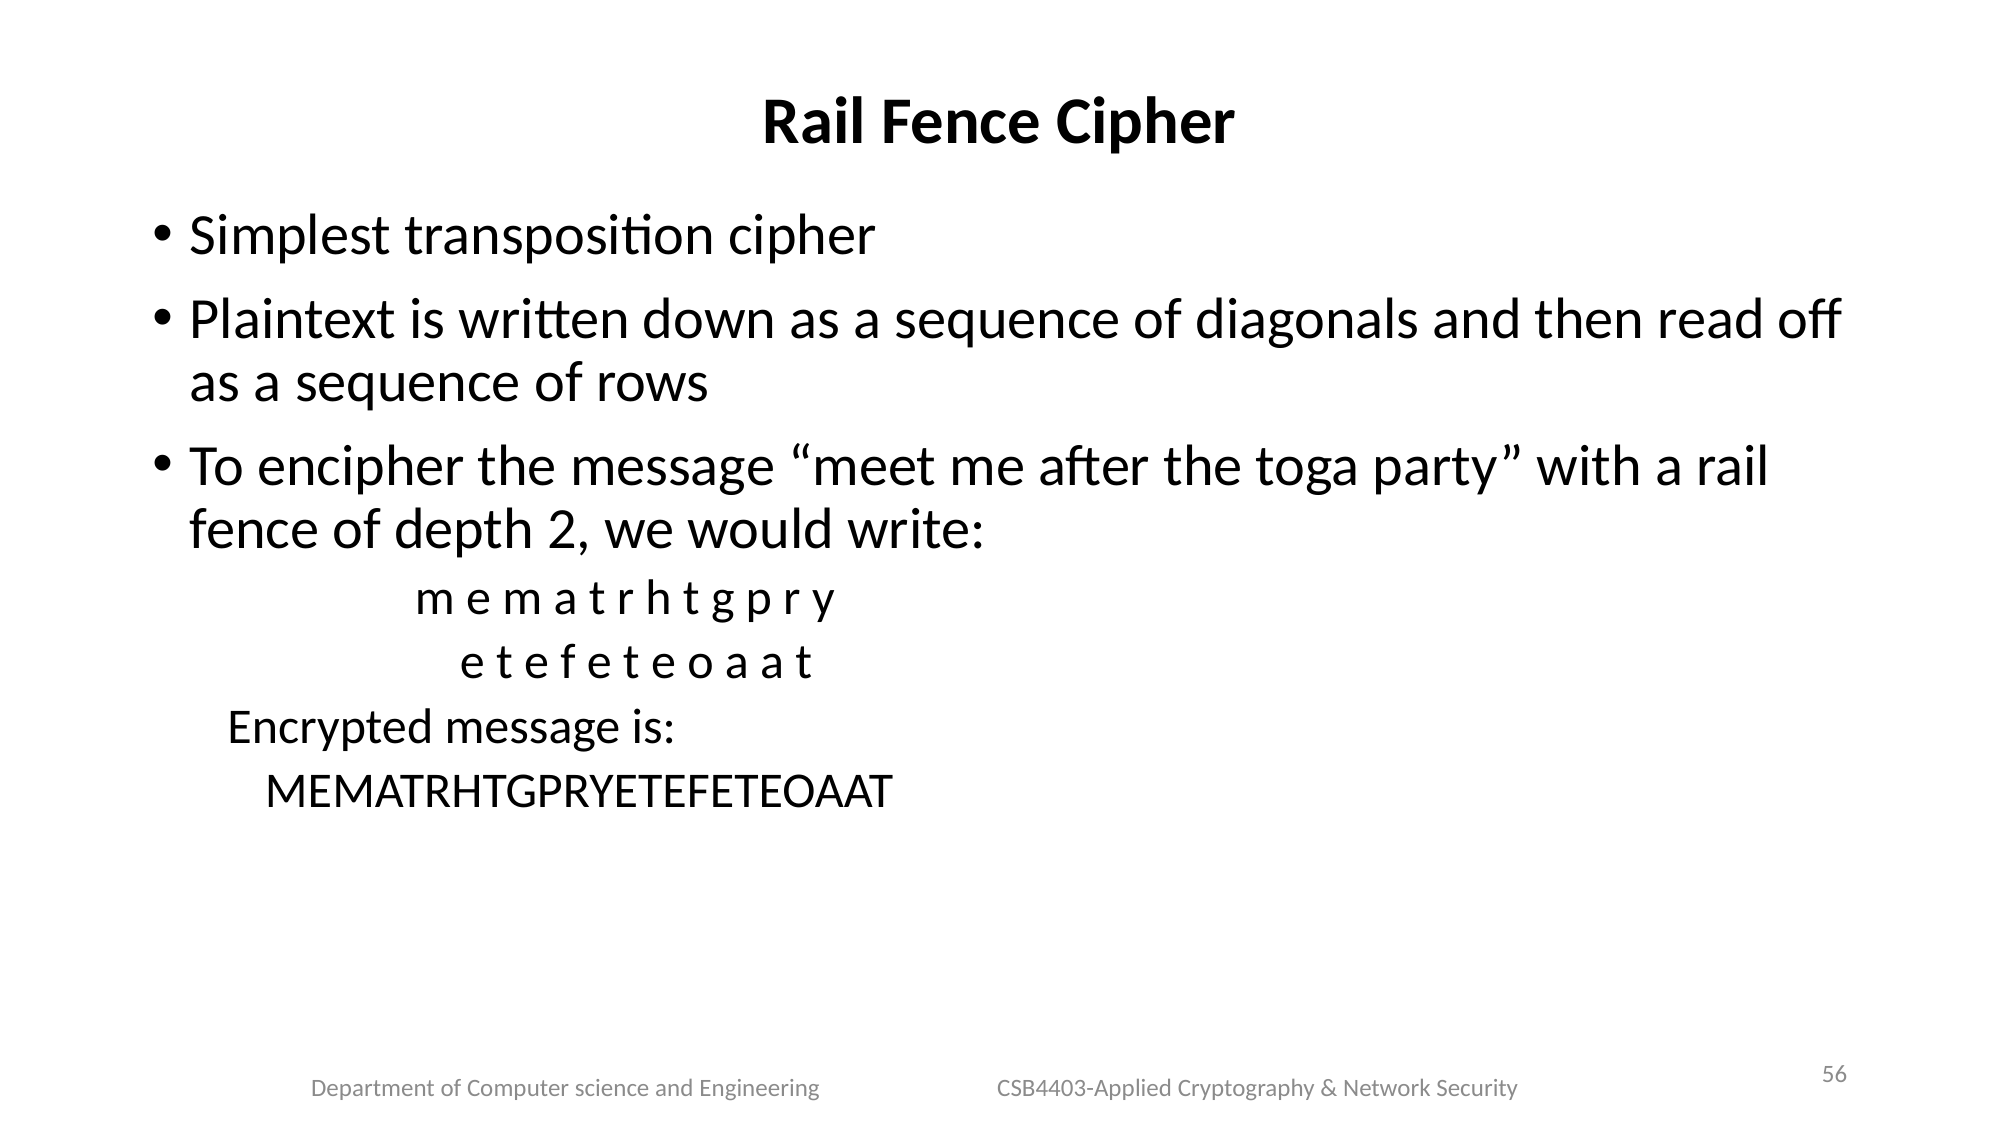

# Rail Fence Cipher
Simplest transposition cipher
Plaintext is written down as a sequence of diagonals and then read off as a sequence of rows
To encipher the message “meet me after the toga party” with a rail fence of depth 2, we would write:
		m e m a t r h t g p r y
		    e t e f e t e o a a t
Encrypted message is:
	MEMATRHTGPRYETEFETEOAAT

56
Department of Computer science and Engineering                               CSB4403-Applied Cryptography & Network Security